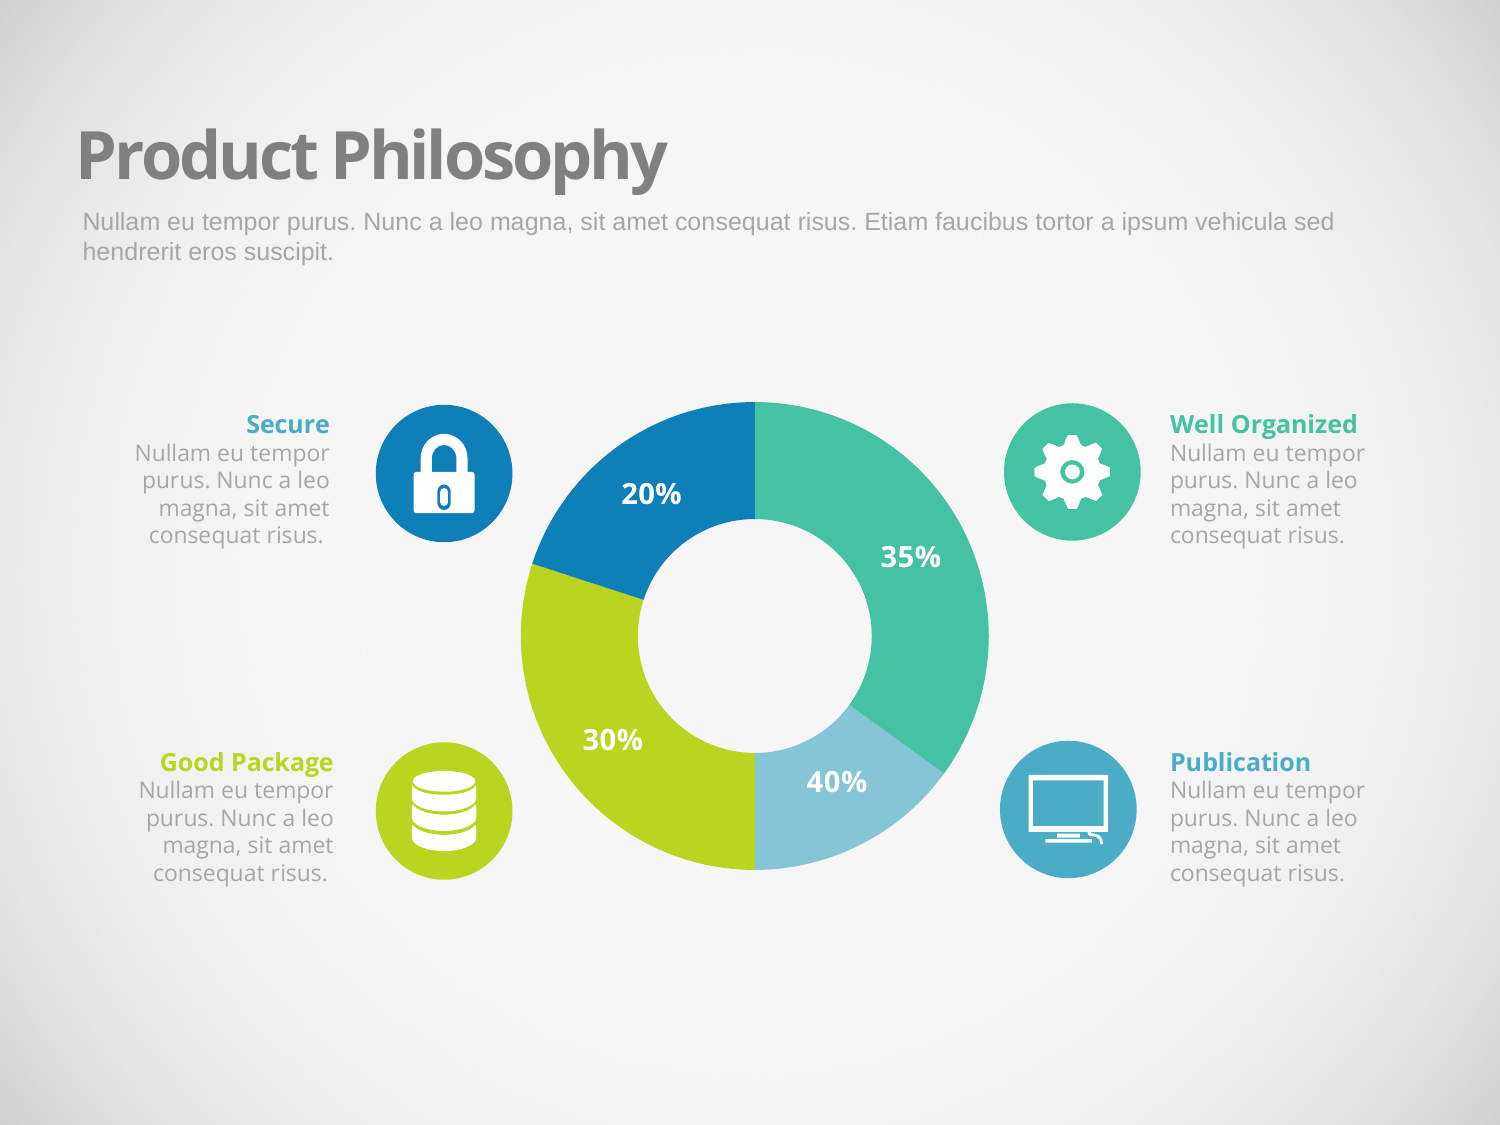

Product Philosophy
Nullam eu tempor purus. Nunc a leo magna, sit amet consequat risus. Etiam faucibus tortor a ipsum vehicula sed hendrerit eros suscipit.
Secure
Nullam eu tempor purus. Nunc a leo magna, sit amet consequat risus.
Well Organized
Nullam eu tempor purus. Nunc a leo magna, sit amet consequat risus.

### Chart

| Category | Column1 |
|---|---|

Good Package
Nullam eu tempor purus. Nunc a leo magna, sit amet consequat risus.
Publication
Nullam eu tempor purus. Nunc a leo magna, sit amet consequat risus.